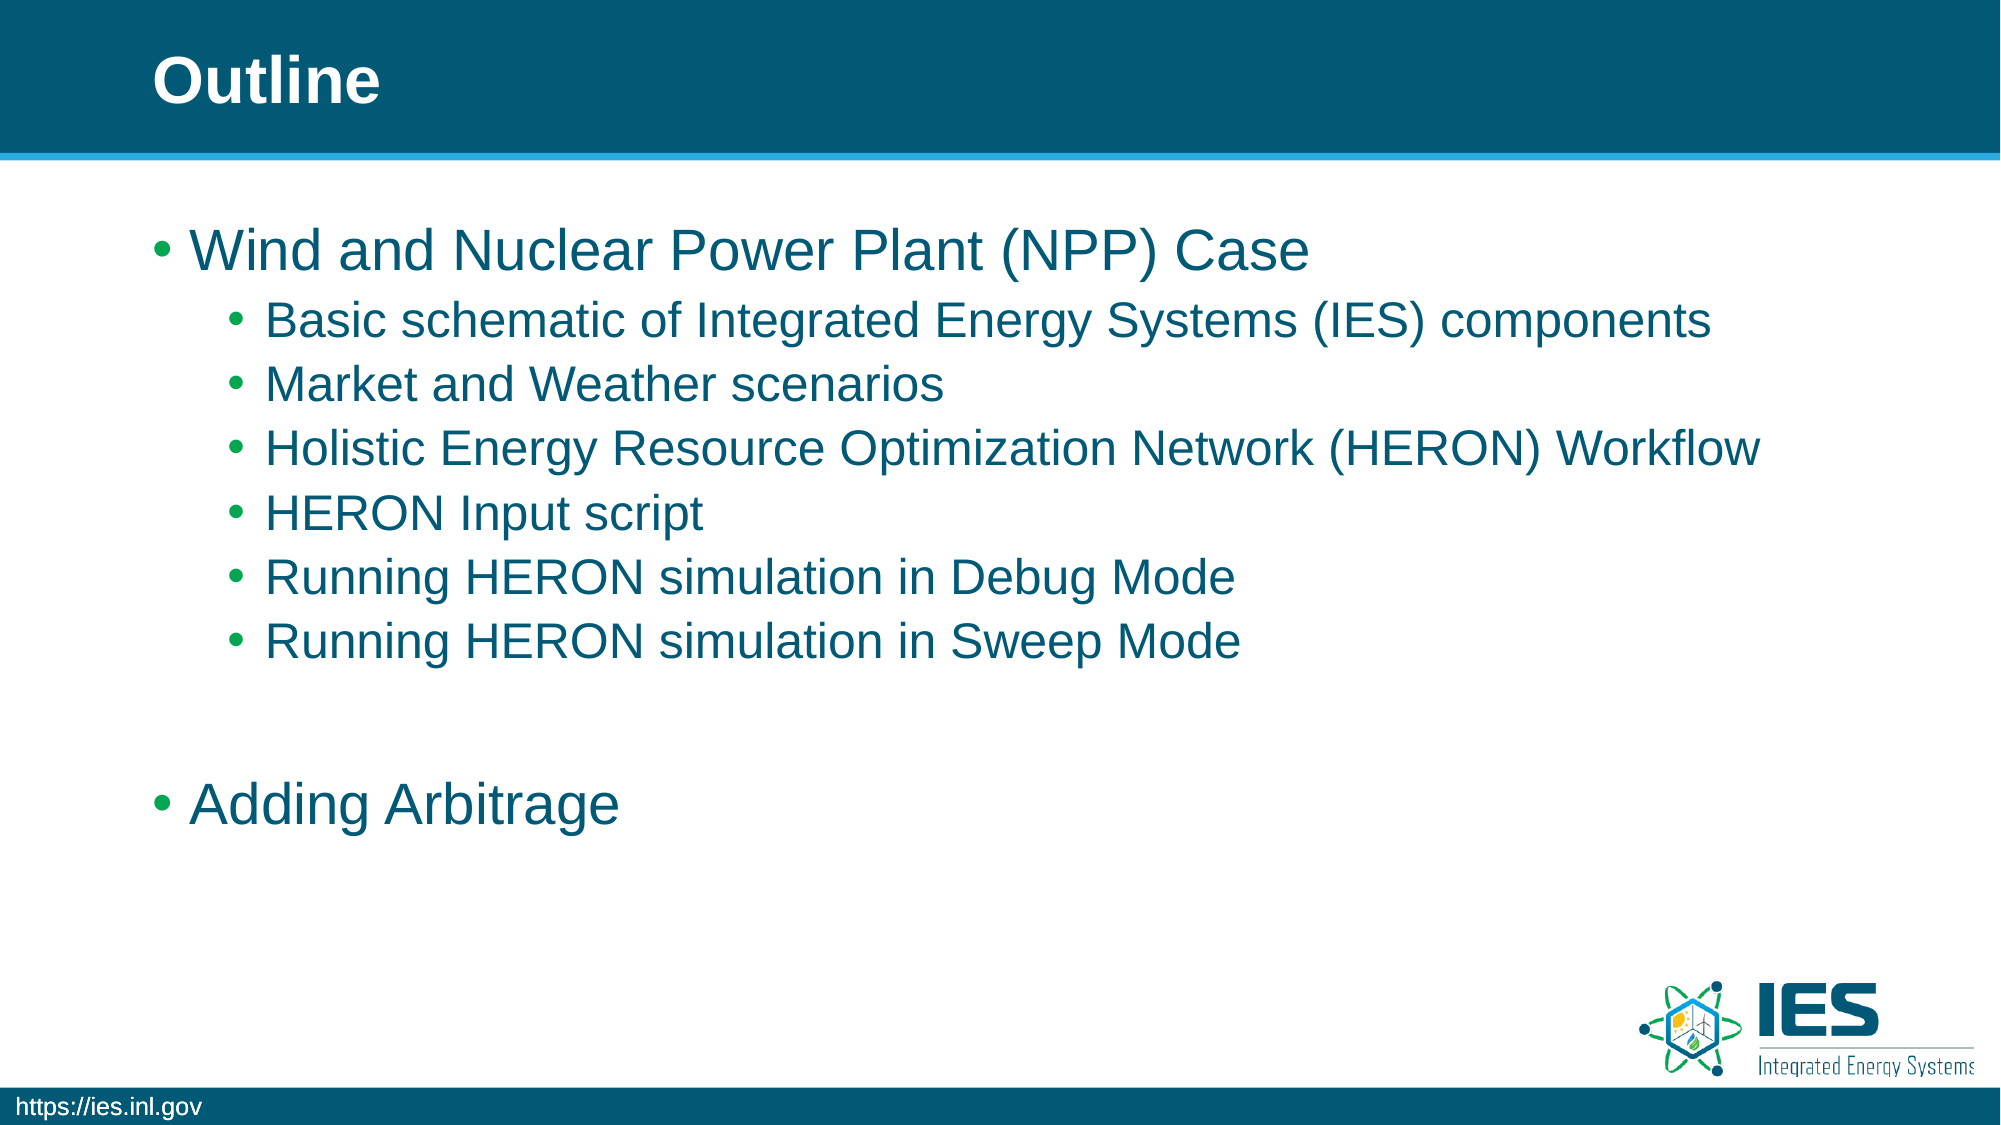

# Outline
Wind and Nuclear Power Plant (NPP) Case
Basic schematic of Integrated Energy Systems (IES) components
Market and Weather scenarios
Holistic Energy Resource Optimization Network (HERON) Workflow
HERON Input script
Running HERON simulation in Debug Mode
Running HERON simulation in Sweep Mode

Adding Arbitrage